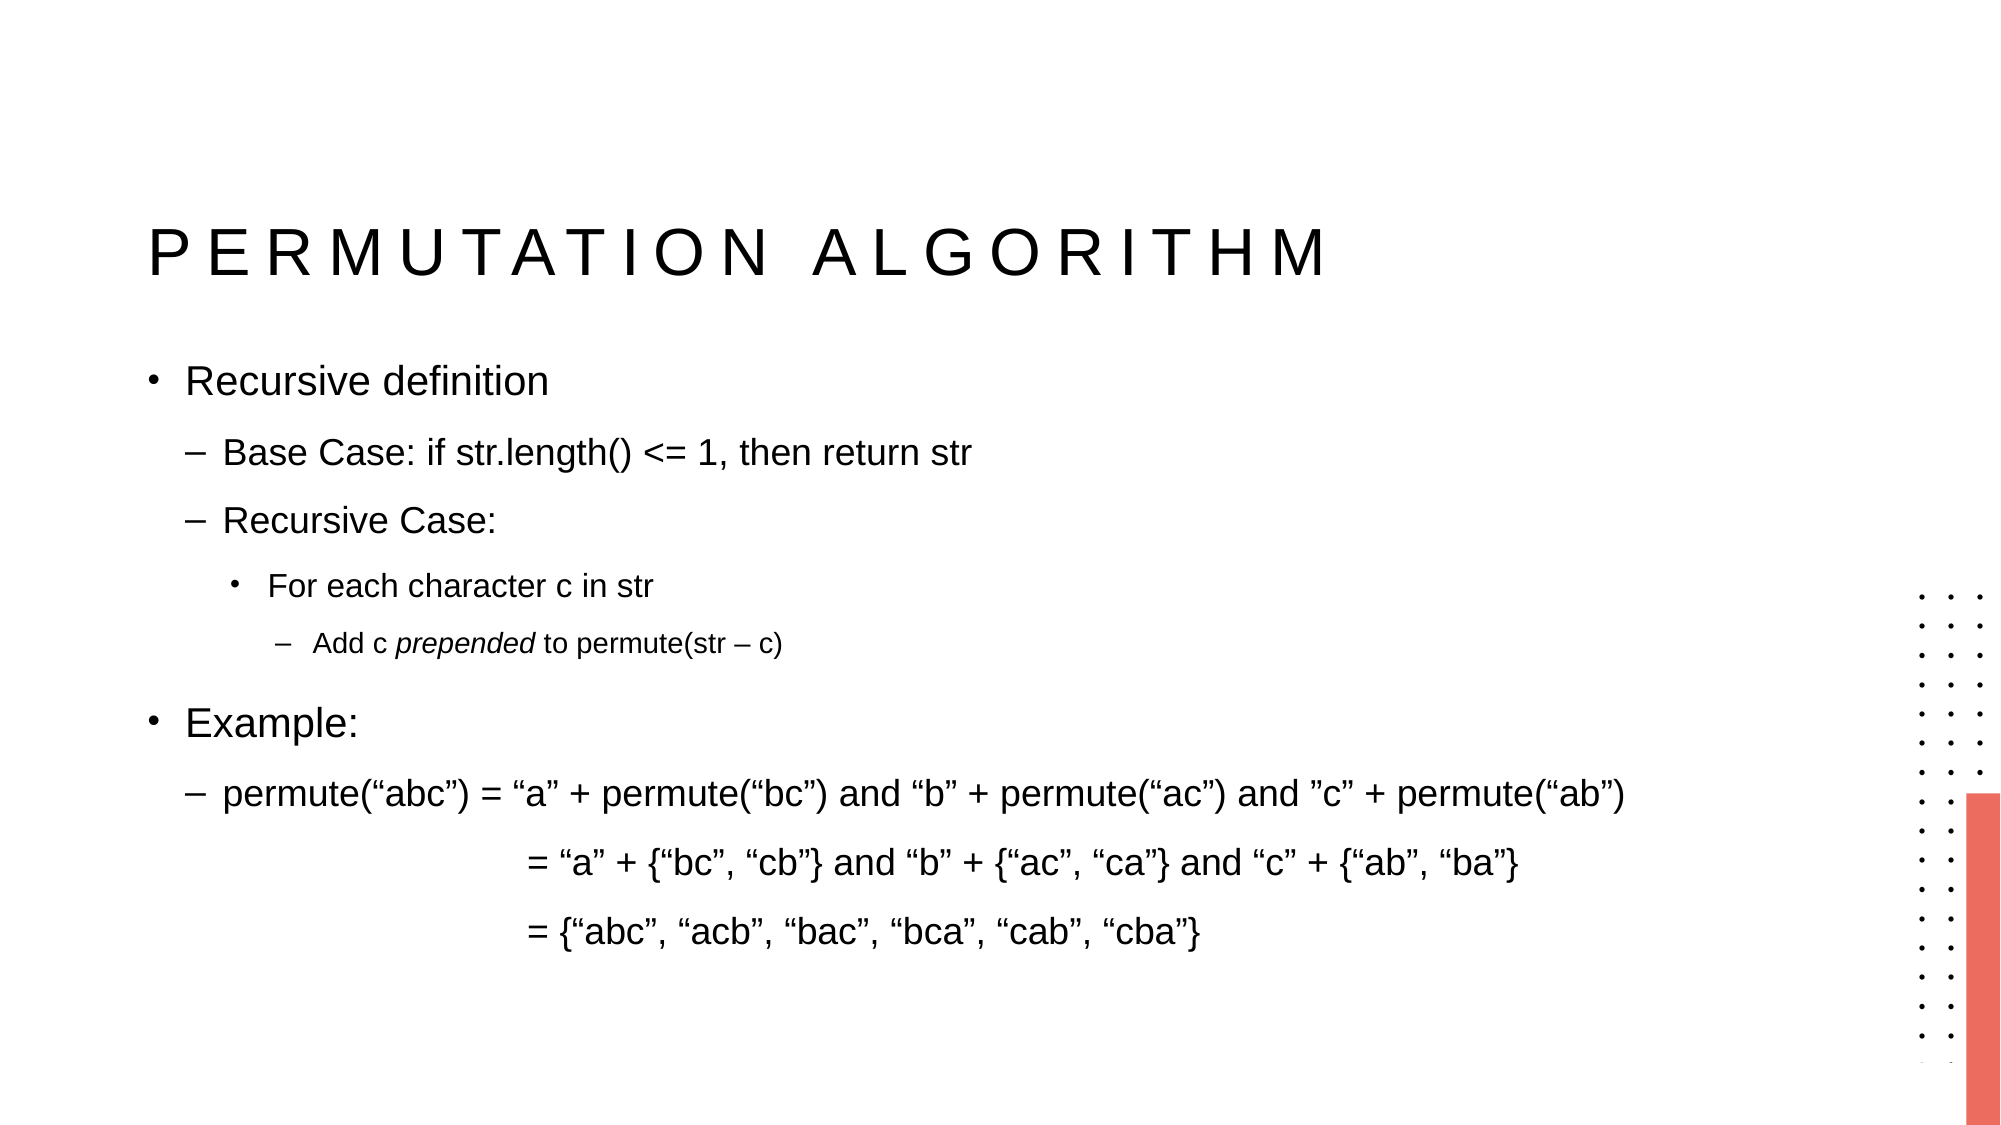

# Permutation Algorithm
Recursive definition
Base Case: if str.length() <= 1, then return str
Recursive Case:
For each character c in str
Add c prepended to permute(str – c)
Example:
permute(“abc”) = “a” + permute(“bc”) and “b” + permute(“ac”) and ”c” + permute(“ab”)
		    = “a” + {“bc”, “cb”} and “b” + {“ac”, “ca”} and “c” + {“ab”, “ba”}
		    = {“abc”, “acb”, “bac”, “bca”, “cab”, “cba”}